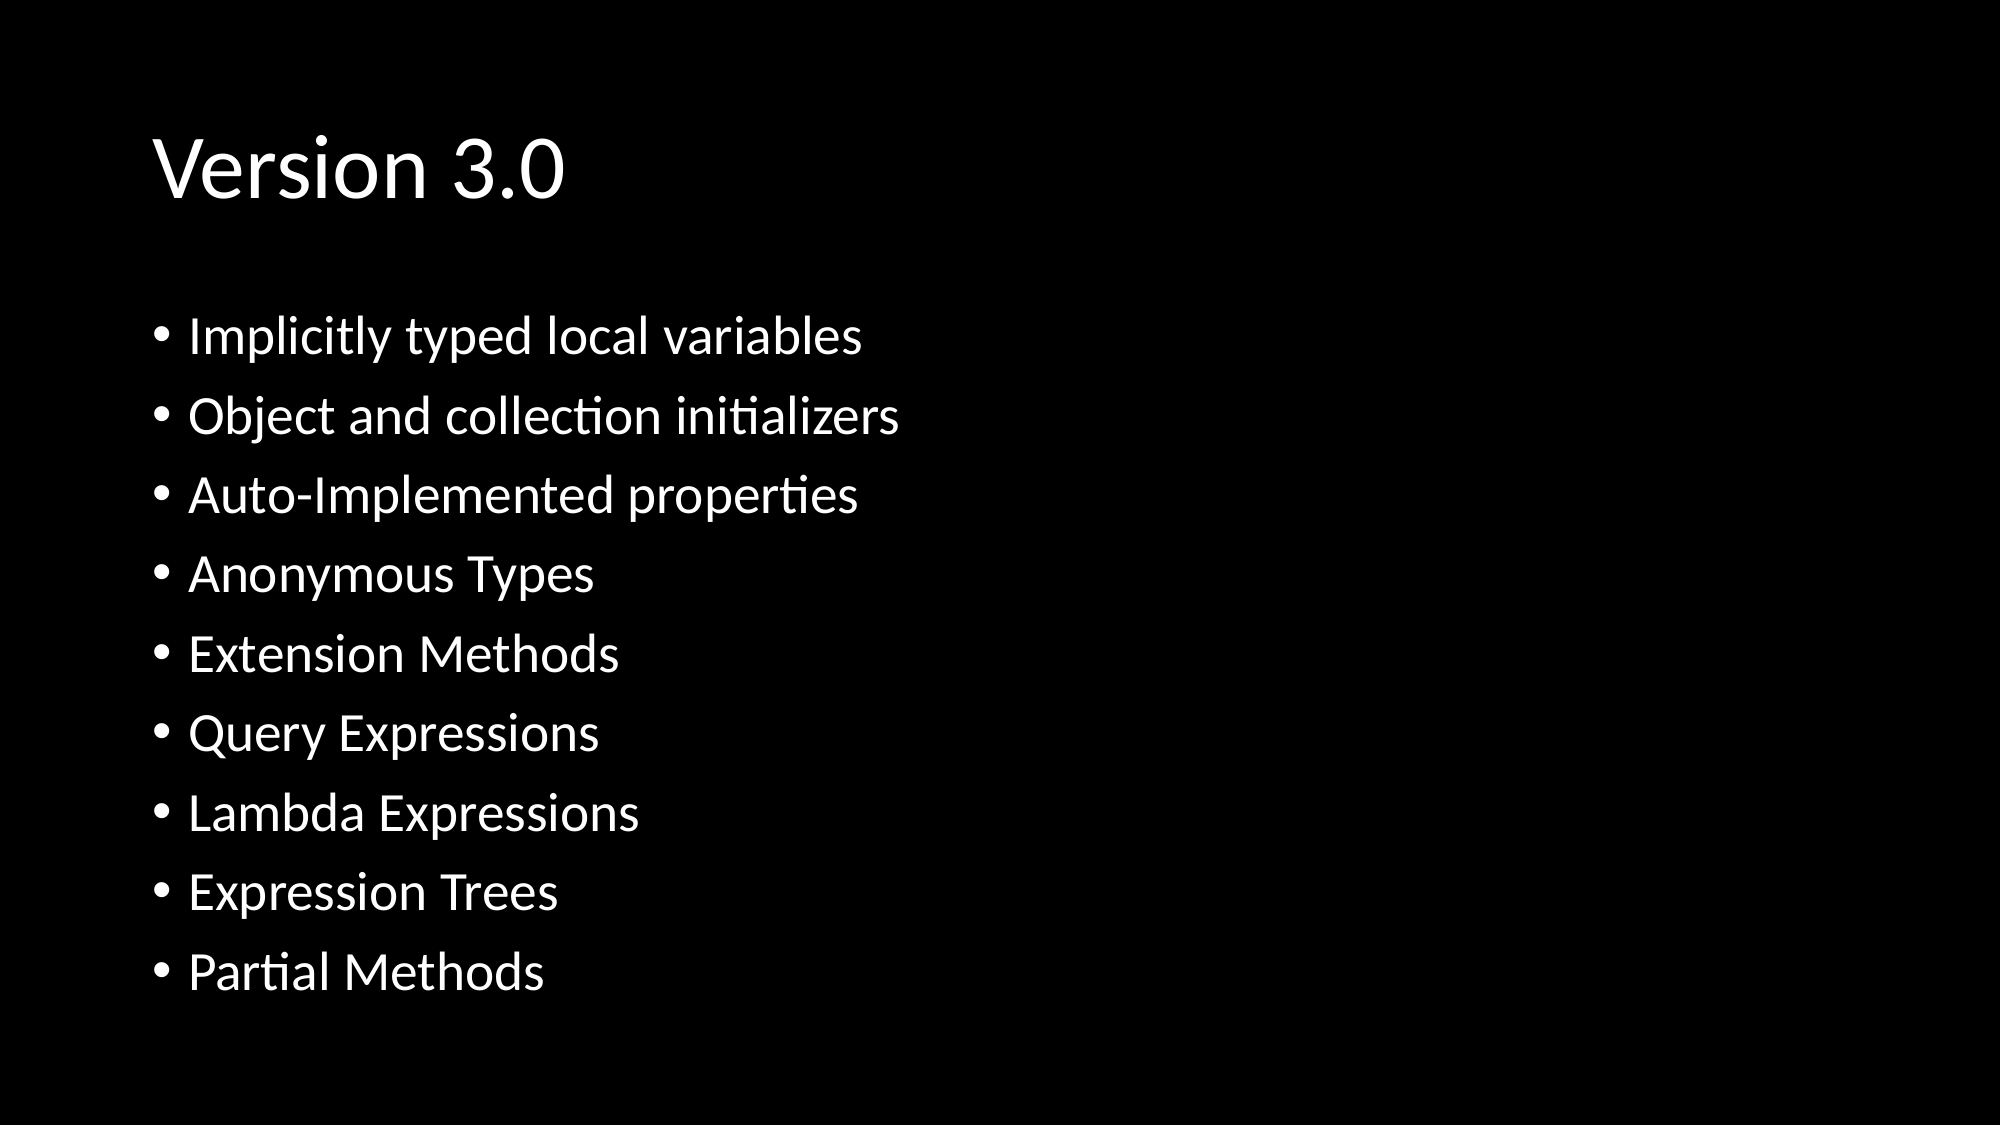

# Version 3.0
Implicitly typed local variables
Object and collection initializers
Auto-Implemented properties
Anonymous Types
Extension Methods
Query Expressions
Lambda Expressions
Expression Trees
Partial Methods